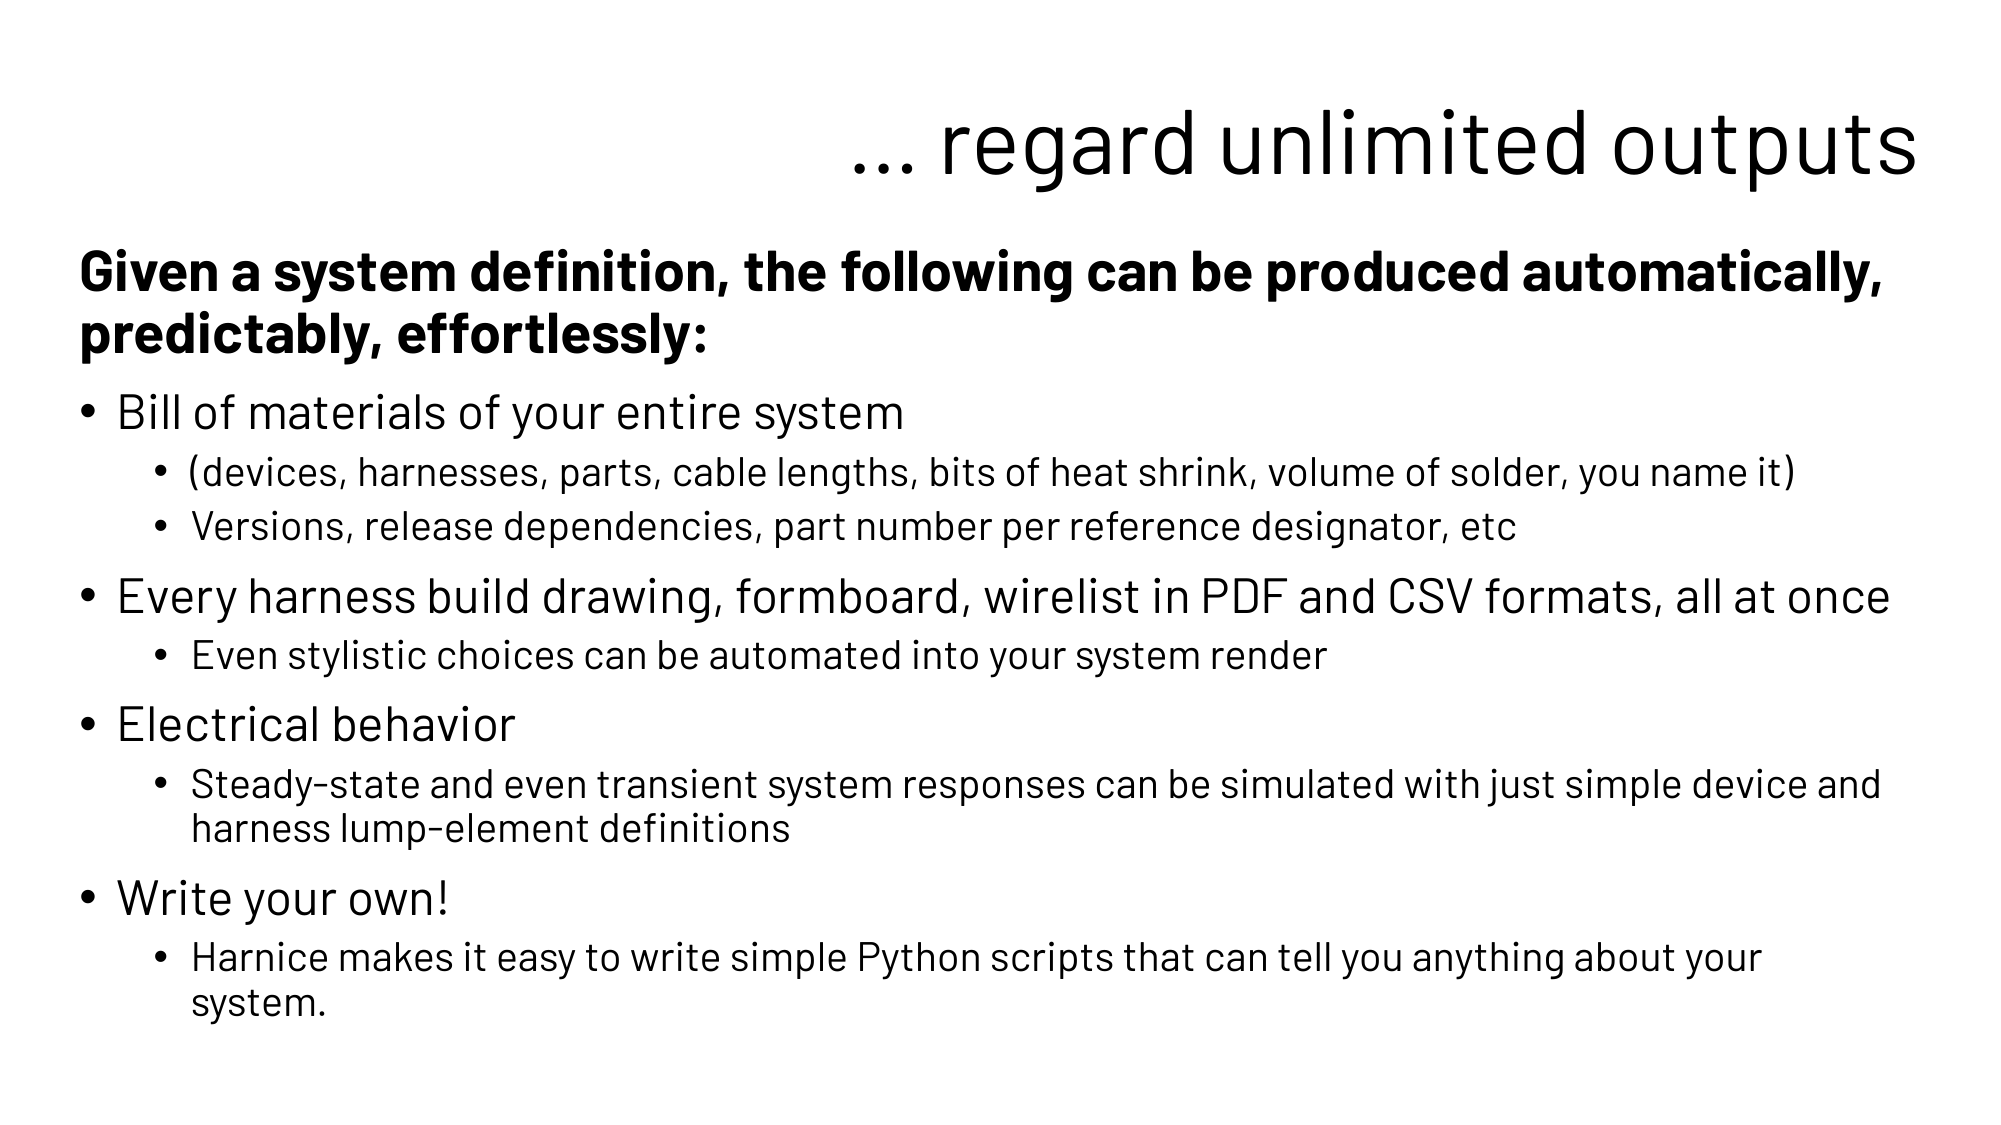

# … regard unlimited outputs
Given a system definition, the following can be produced automatically, predictably, effortlessly:
Bill of materials of your entire system
(devices, harnesses, parts, cable lengths, bits of heat shrink, volume of solder, you name it)
Versions, release dependencies, part number per reference designator, etc
Every harness build drawing, formboard, wirelist in PDF and CSV formats, all at once
Even stylistic choices can be automated into your system render
Electrical behavior
Steady-state and even transient system responses can be simulated with just simple device and harness lump-element definitions
Write your own!
Harnice makes it easy to write simple Python scripts that can tell you anything about your system.